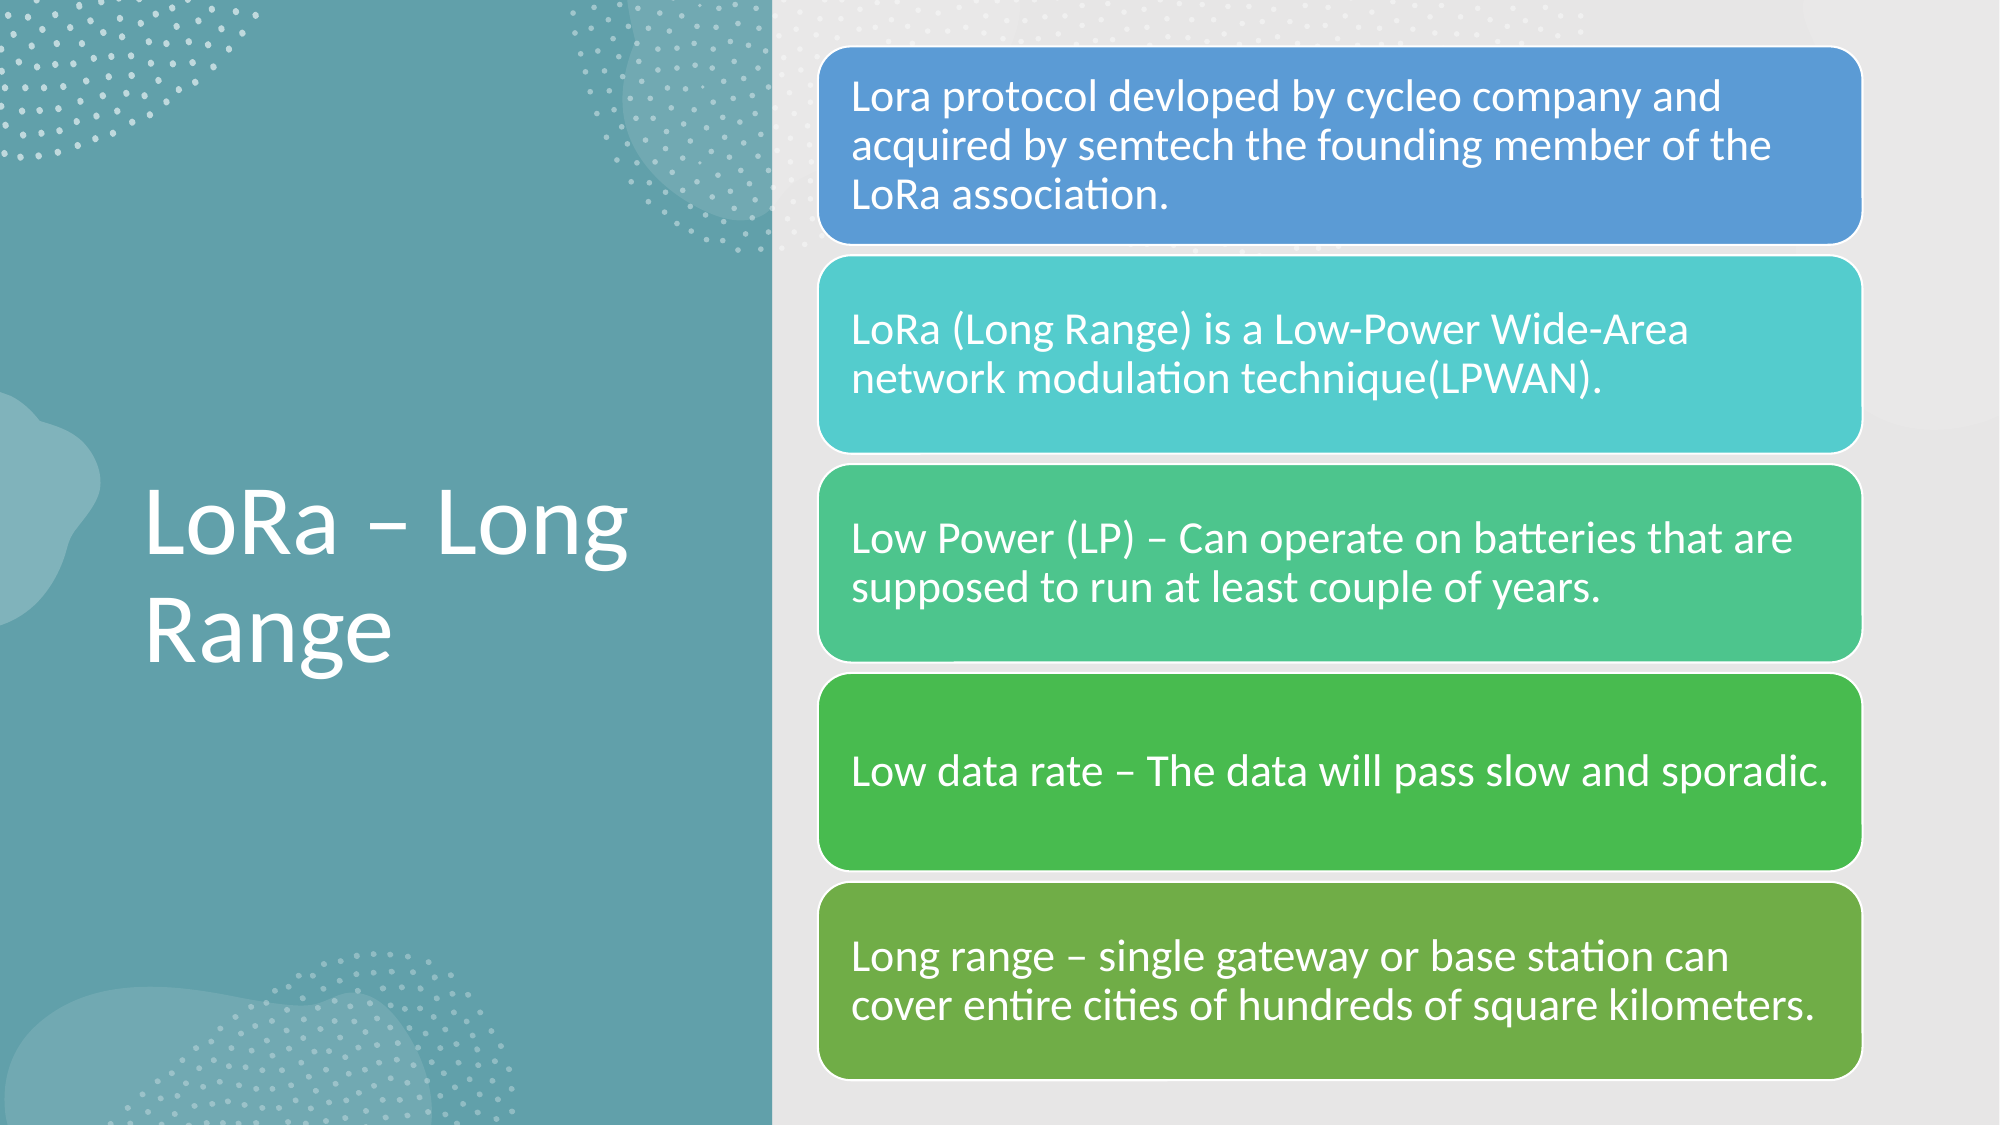

Lora protocol devloped by cycleo company and acquired by semtech the founding member of the LoRa association.
LoRa (Long Range) is a Low-Power Wide-Area network modulation technique(LPWAN).
Low Power (LP) – Can operate on batteries that are supposed to run at least couple of years.
Low data rate – The data will pass slow and sporadic.
Long range – single gateway or base station can cover entire cities of hundreds of square kilometers.
# LoRa – Long Range